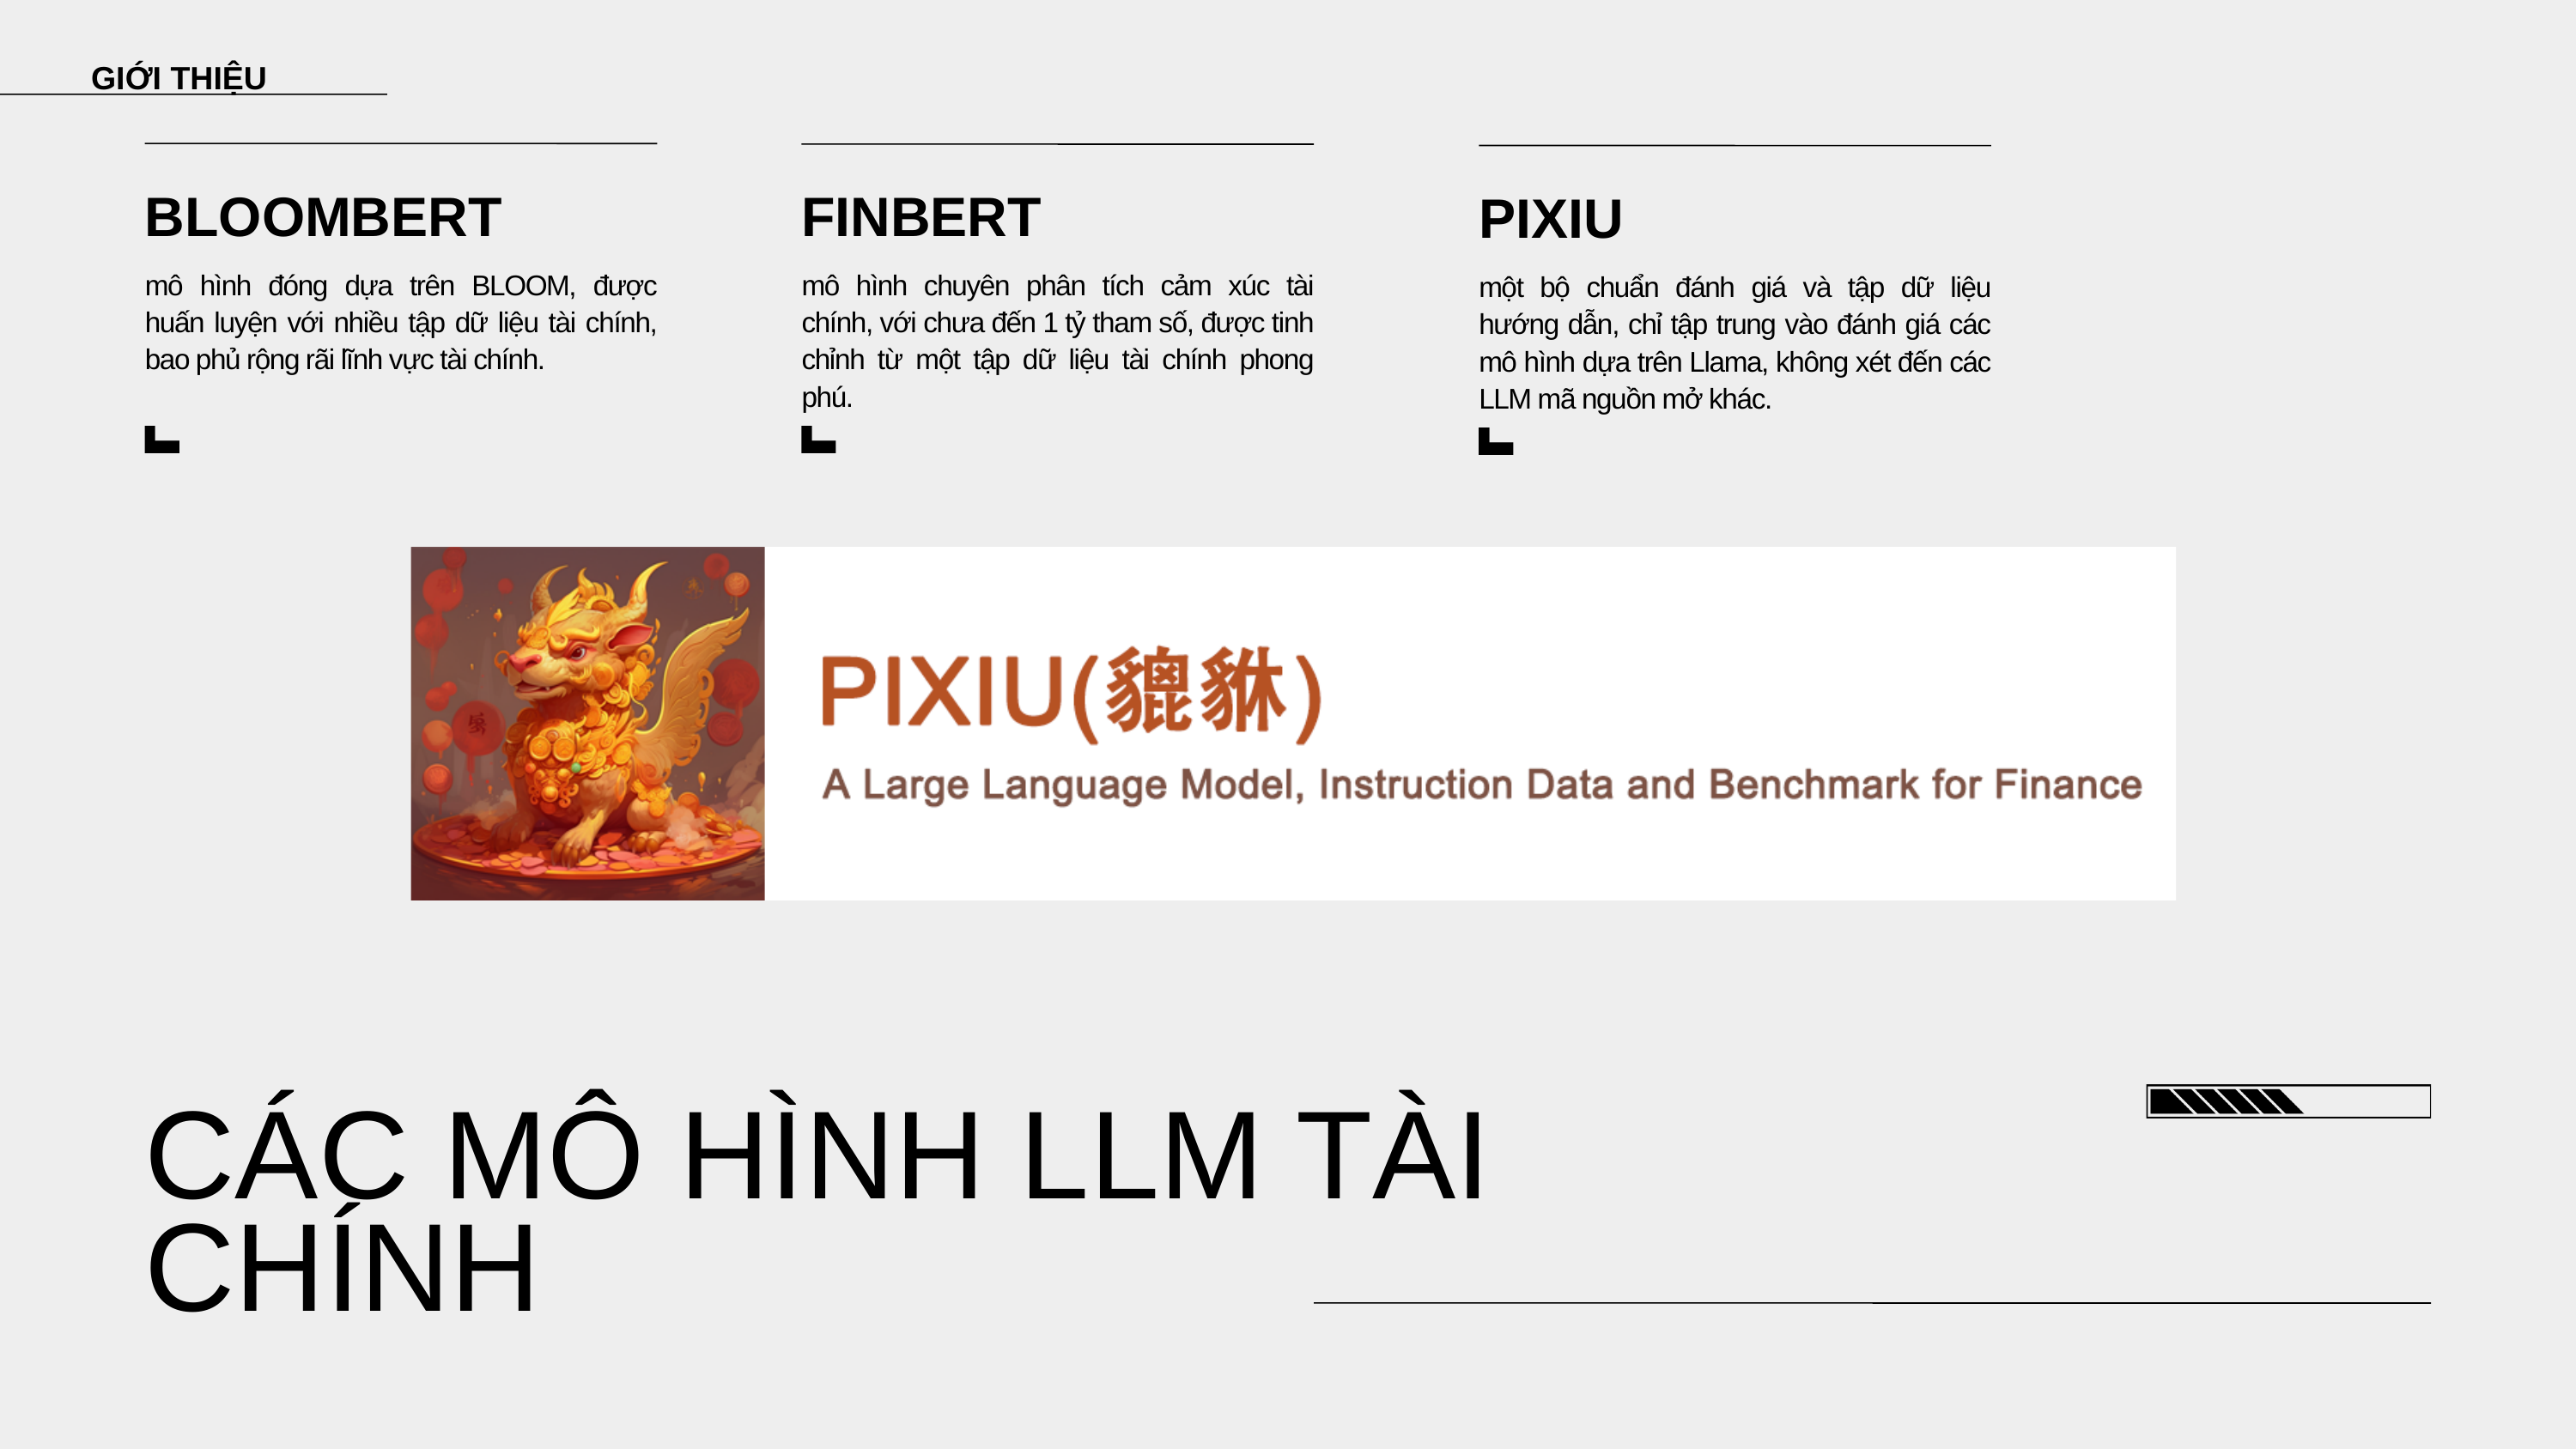

GIỚI THIỆU

BLOOMBERT
FINBERT
PIXIU
mô hình đóng dựa trên BLOOM, được huấn luyện với nhiều tập dữ liệu tài chính, bao phủ rộng rãi lĩnh vực tài chính.
mô hình chuyên phân tích cảm xúc tài chính, với chưa đến 1 tỷ tham số, được tinh chỉnh từ một tập dữ liệu tài chính phong phú.
một bộ chuẩn đánh giá và tập dữ liệu hướng dẫn, chỉ tập trung vào đánh giá các mô hình dựa trên Llama, không xét đến các LLM mã nguồn mở khác.

CÁC MÔ HÌNH LLM TÀI CHÍNH